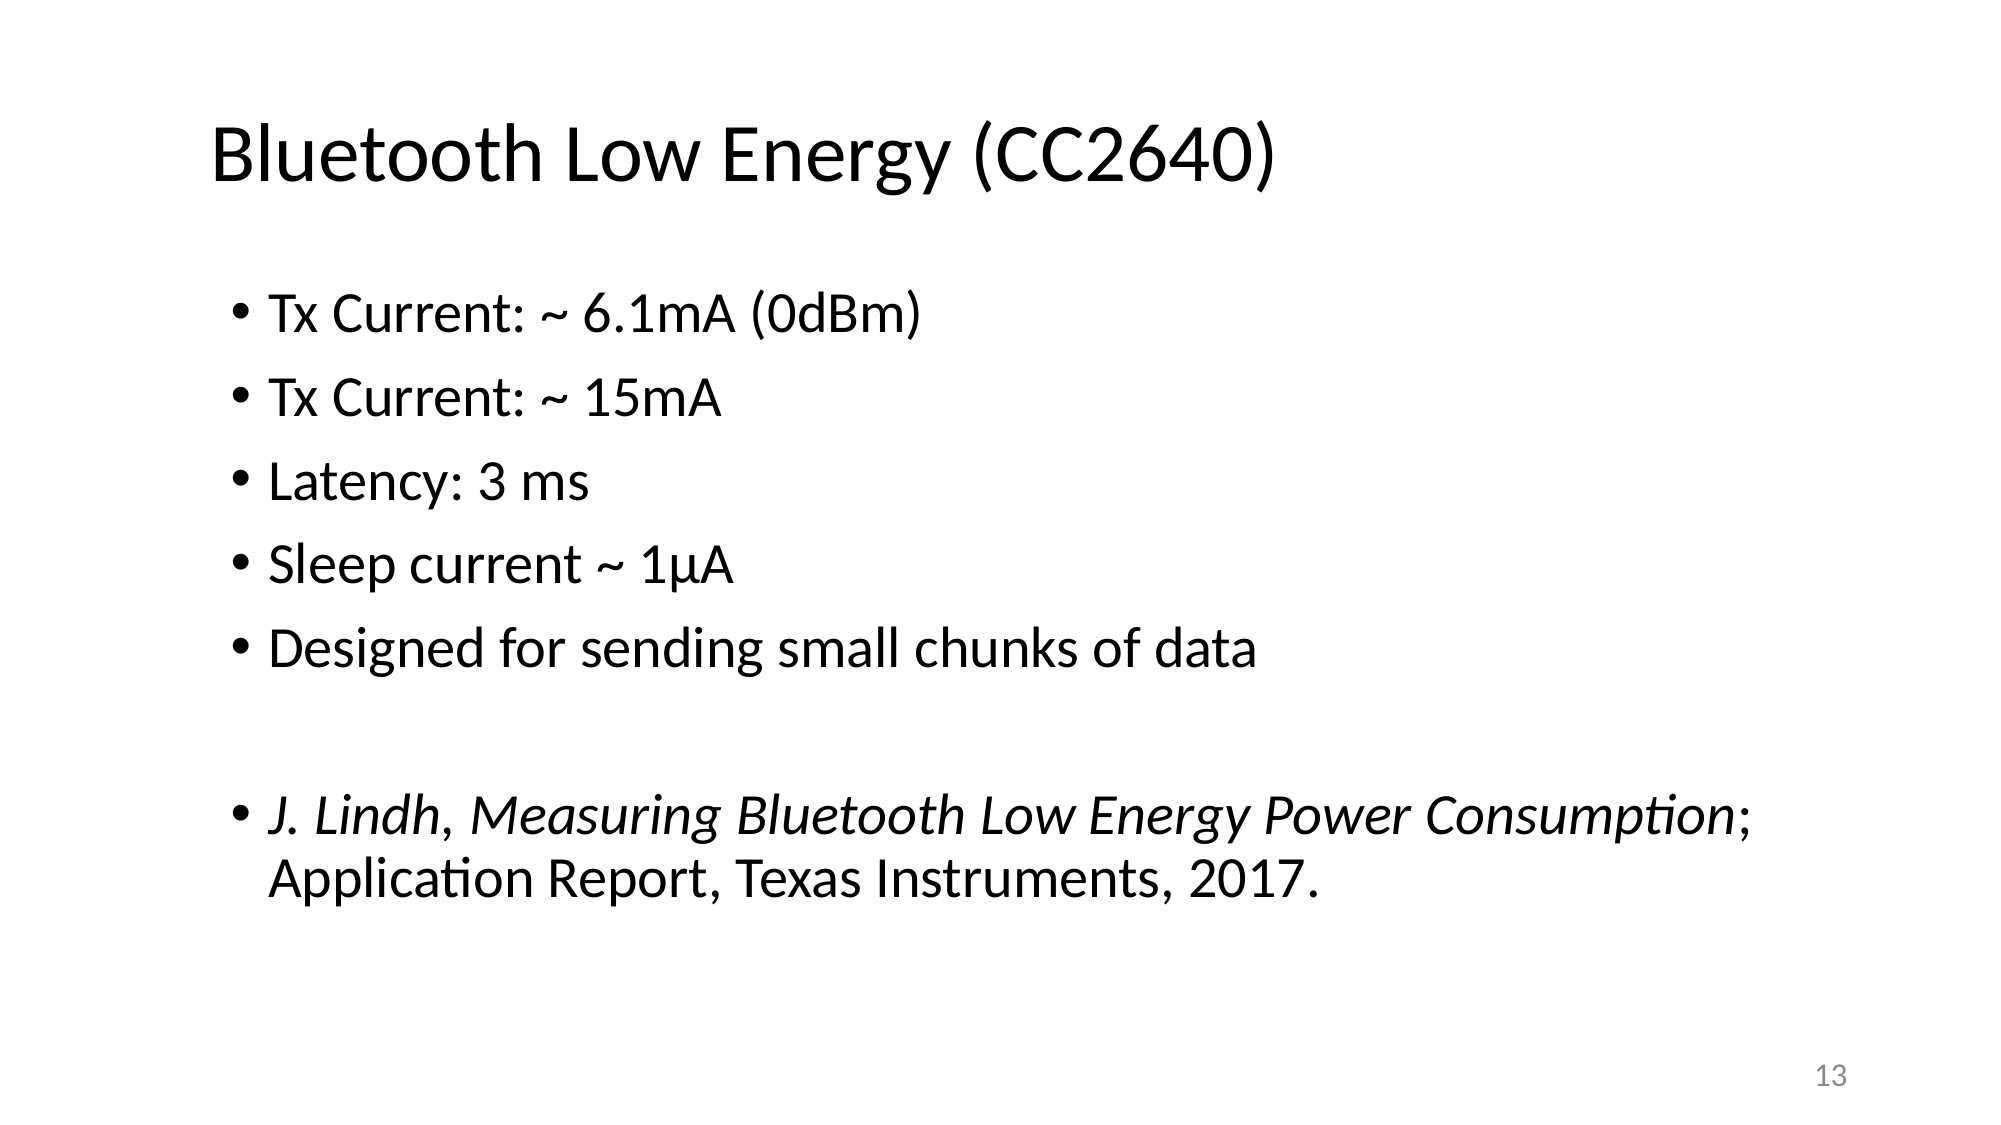

# Bluetooth Low Energy (CC2640)
Tx Current: ~ 6.1mA (0dBm)
Tx Current: ~ 15mA
Latency: 3 ms
Sleep current ~ 1µA
Designed for sending small chunks of data

J. Lindh, Measuring Bluetooth Low Energy Power Consumption; Application Report, Texas Instruments, 2017.

13